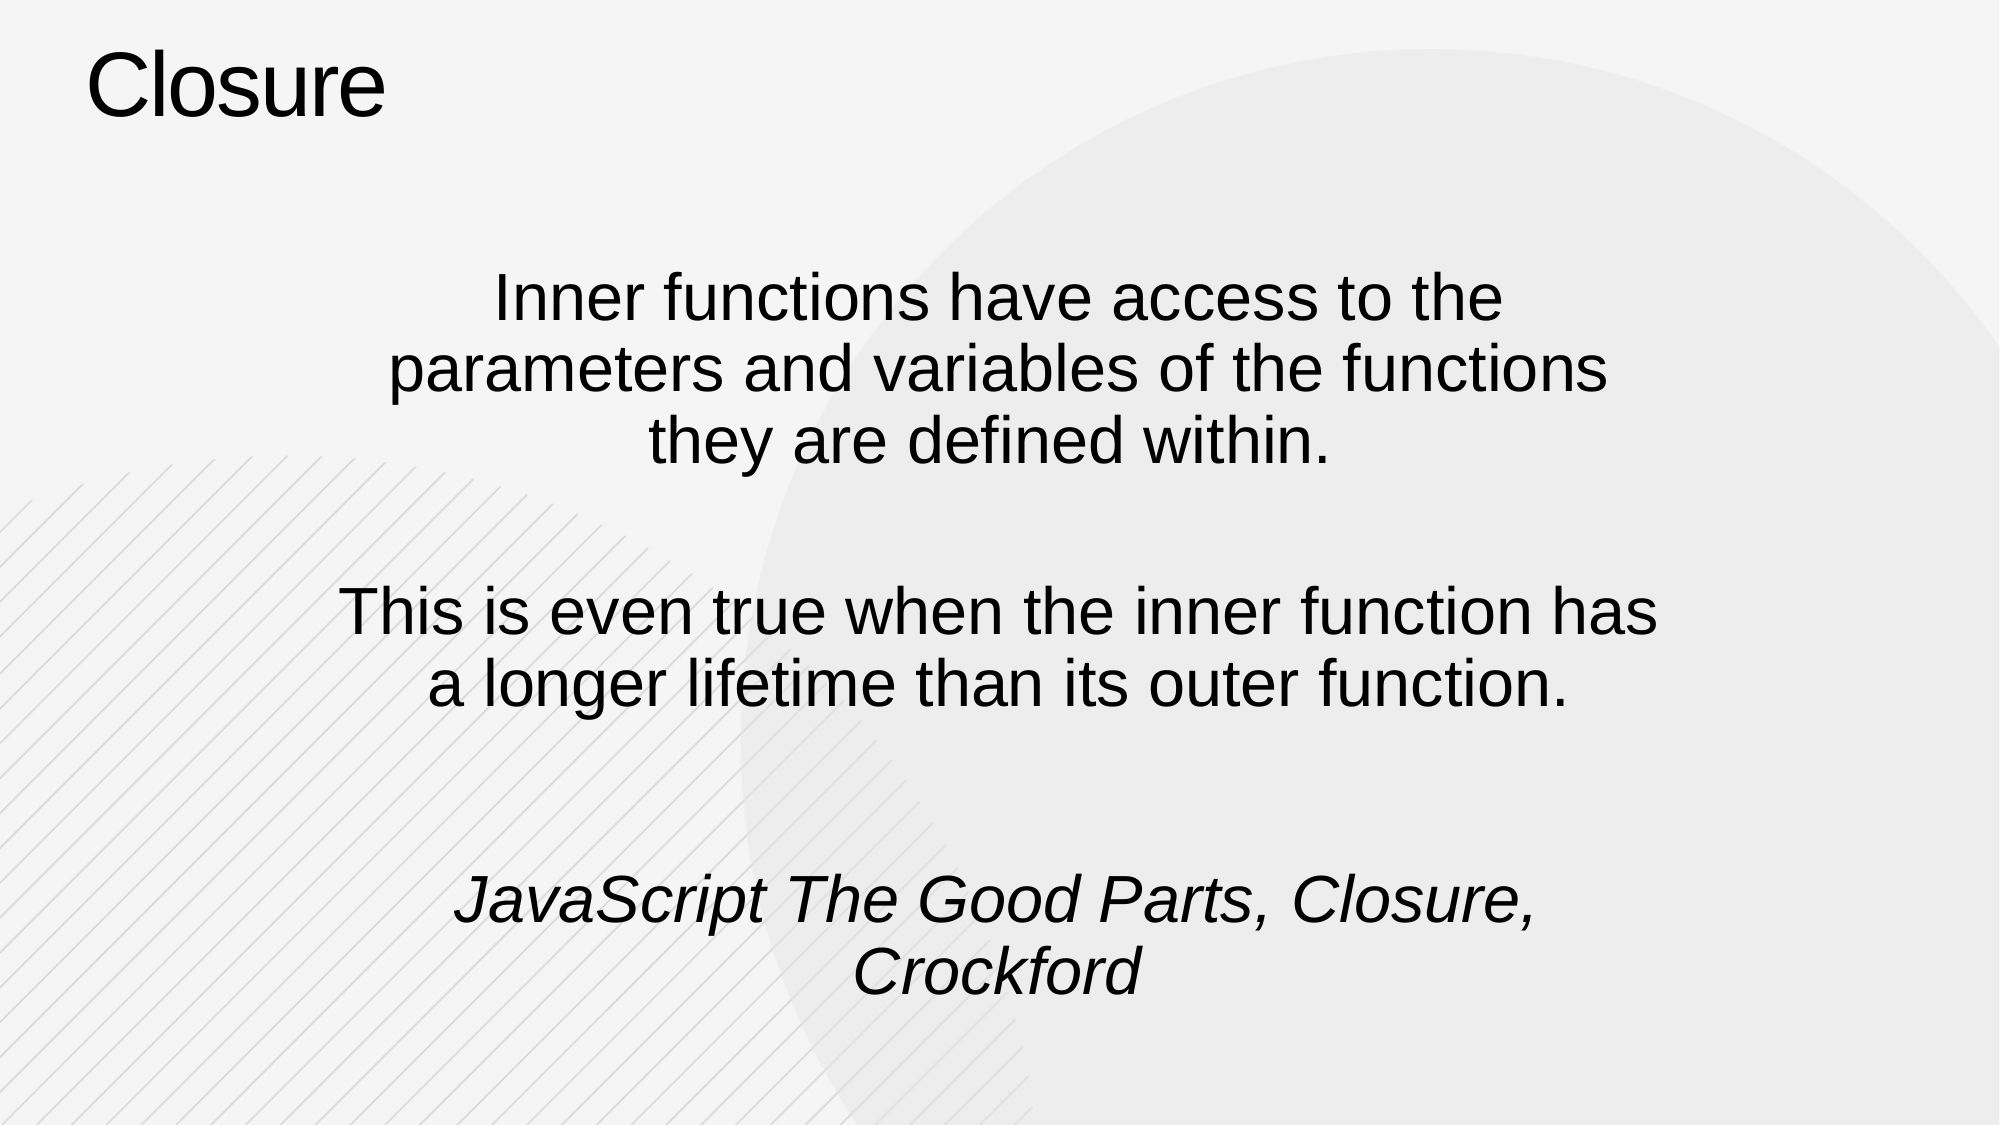

# Closure
Inner functions have access to the parameters and variables of the functions they are defined within.

This is even true when the inner function has a longer lifetime than its outer function.
JavaScript The Good Parts, Closure, Crockford